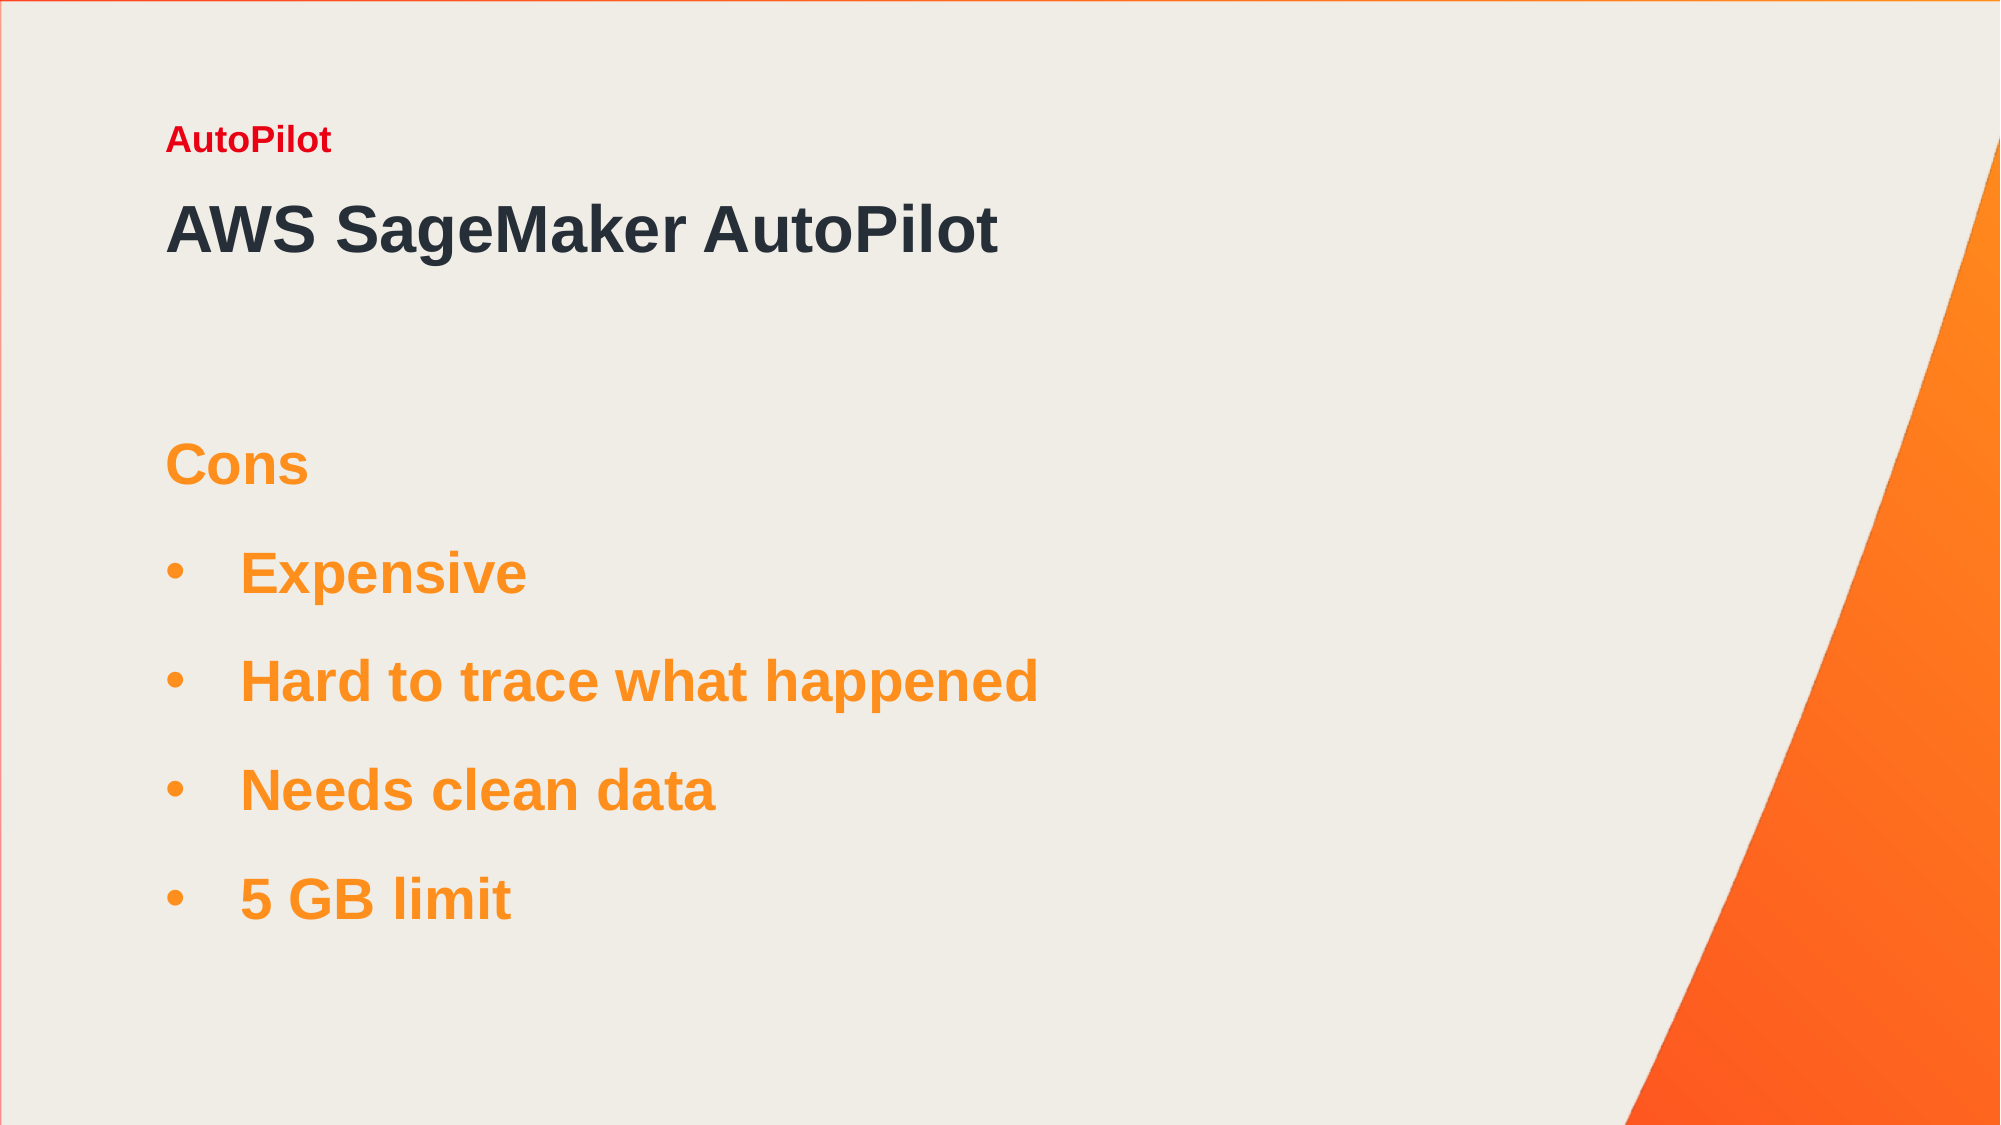

AutoPilot
# AWS SageMaker AutoPilot

Cons
Expensive
Hard to trace what happened
Needs clean data
5 GB limit